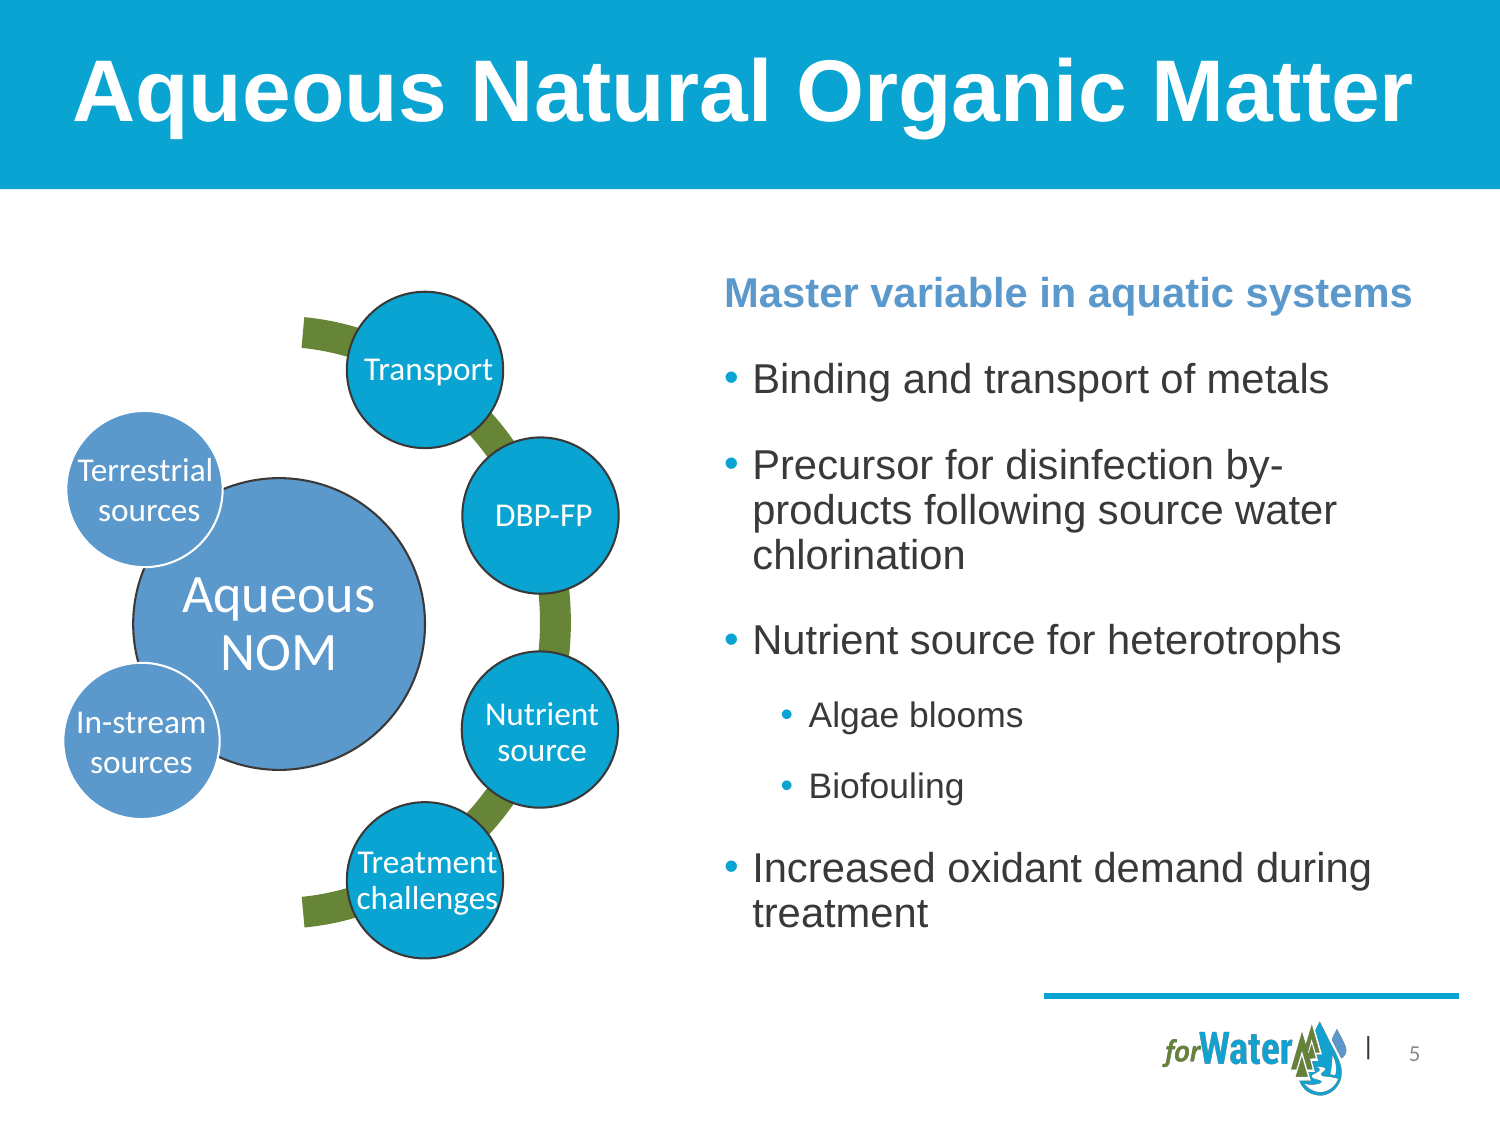

# Aqueous Natural Organic Matter
Master variable in aquatic systems
Binding and transport of metals
Precursor for disinfection by-products following source water chlorination
Nutrient source for heterotrophs
Algae blooms
Biofouling
Increased oxidant demand during treatment

Aqueous NOM
Transport
DBP-FP
Nutrient source
Treatment challenges

Terrestrial
sources

In-stream
sources
5